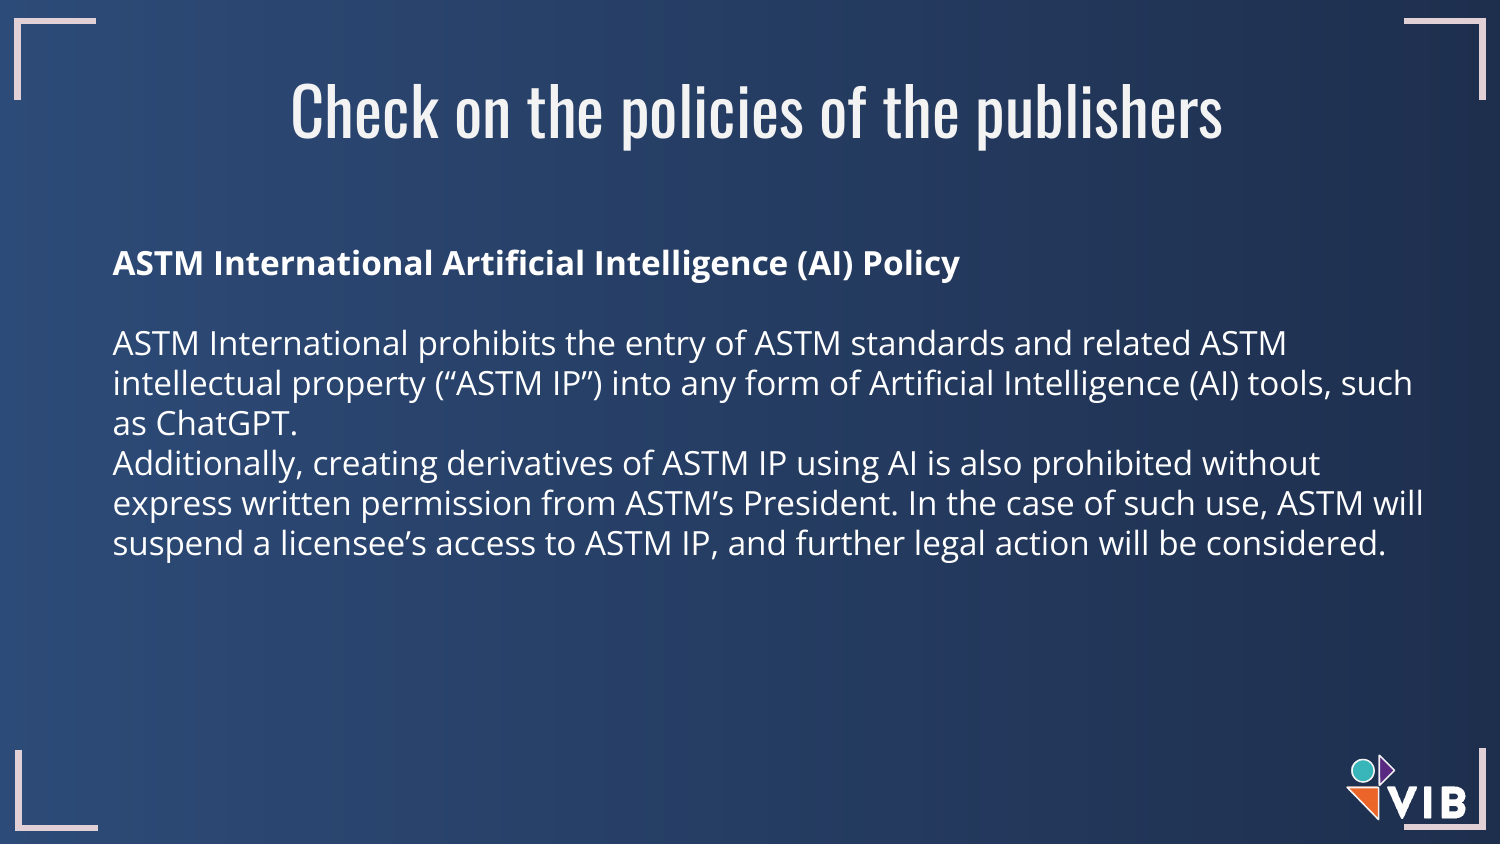

Check on the policies of the publishers
ASTM International Artificial Intelligence (AI) Policy
ASTM International prohibits the entry of ASTM standards and related ASTM intellectual property (“ASTM IP”) into any form of Artificial Intelligence (AI) tools, such as ChatGPT.
Additionally, creating derivatives of ASTM IP using AI is also prohibited without express written permission from ASTM’s President. In the case of such use, ASTM will suspend a licensee’s access to ASTM IP, and further legal action will be considered.